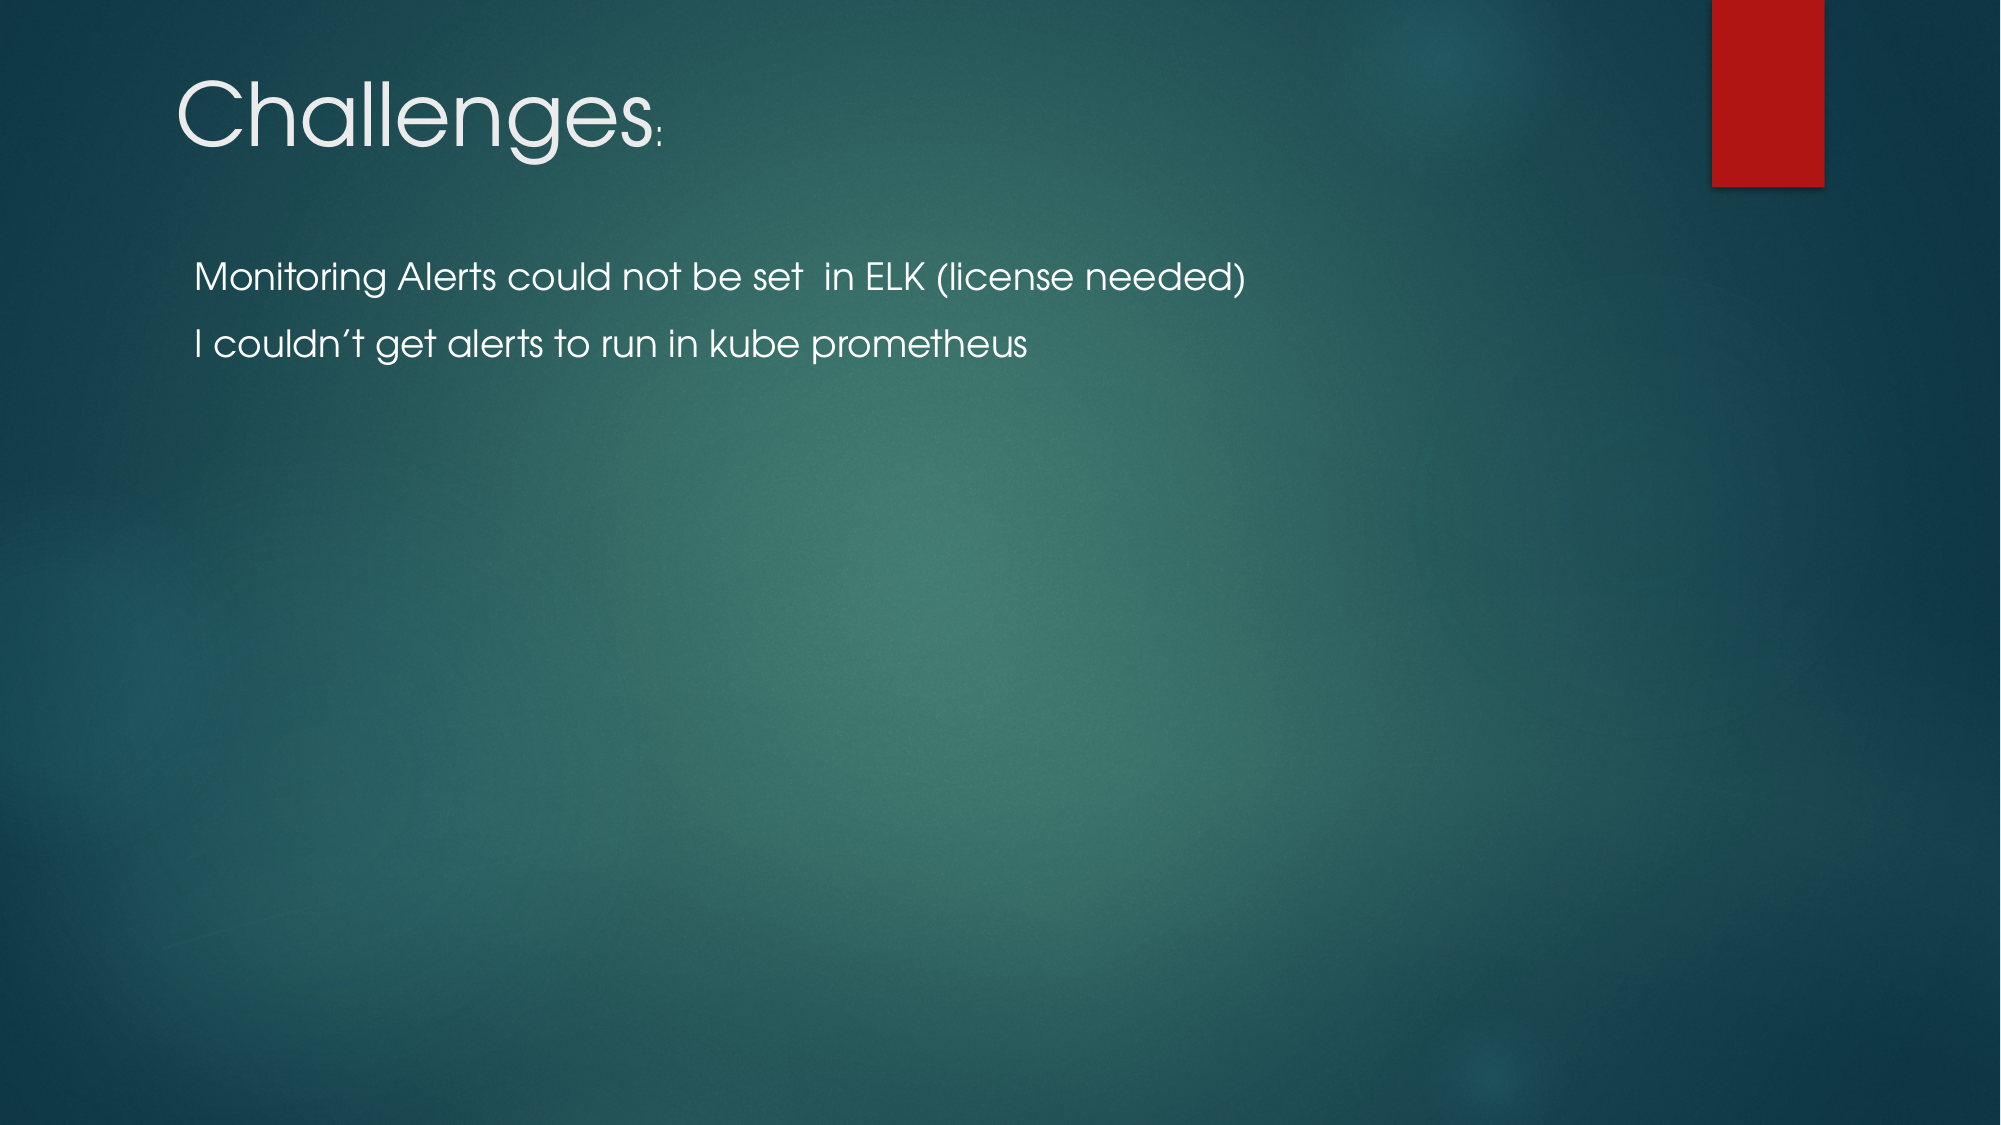

Challenges:
Monitoring Alerts could not be set  in ELK (license needed)
I couldn’t get alerts to run in kube prometheus